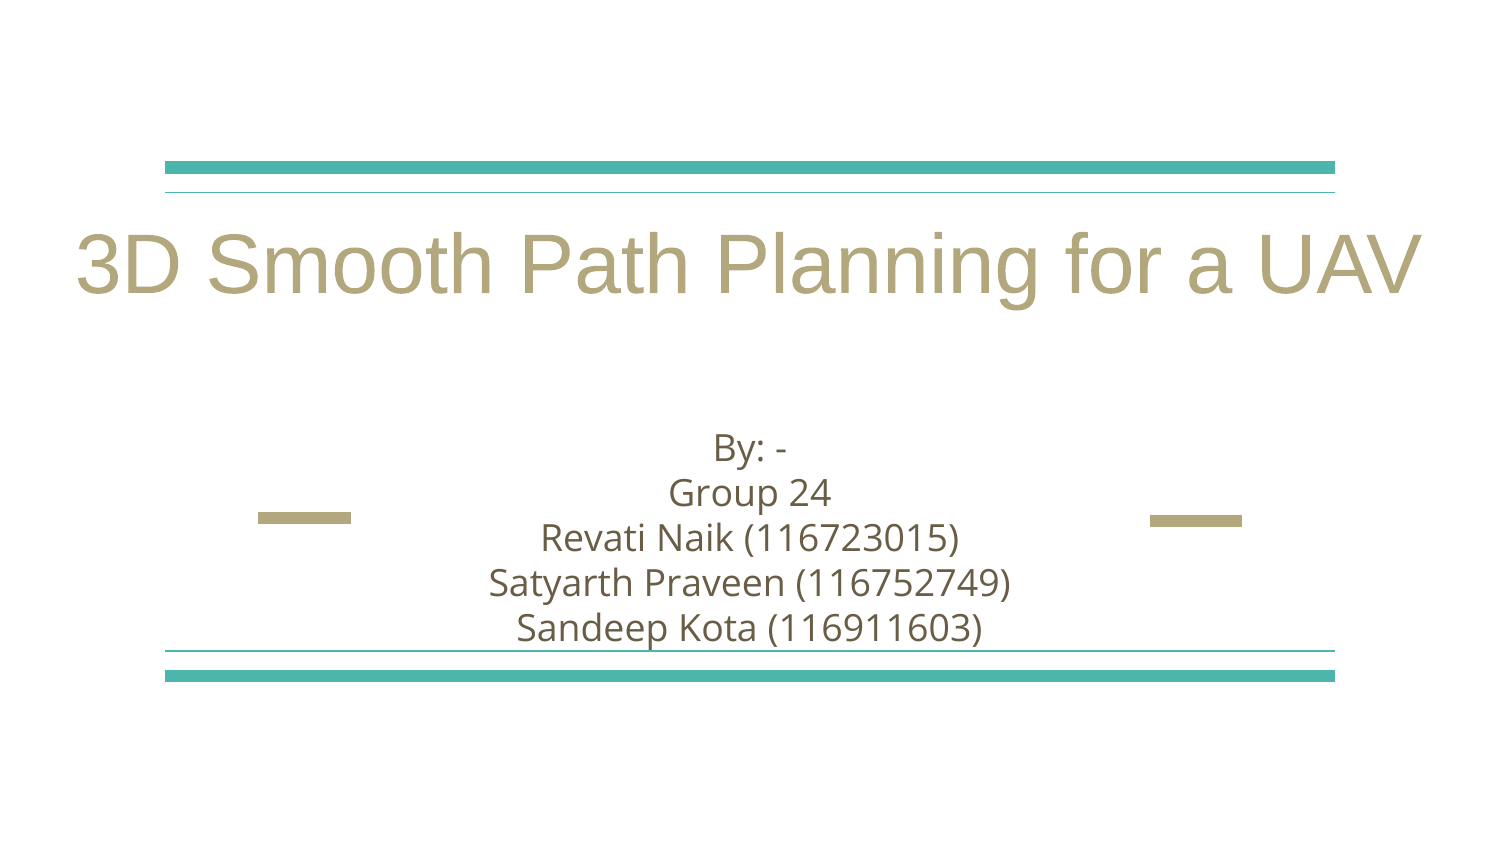

3D Smooth Path Planning for a UAV
By: -
Group 24
Revati Naik (116723015)
Satyarth Praveen (116752749)
Sandeep Kota (116911603)